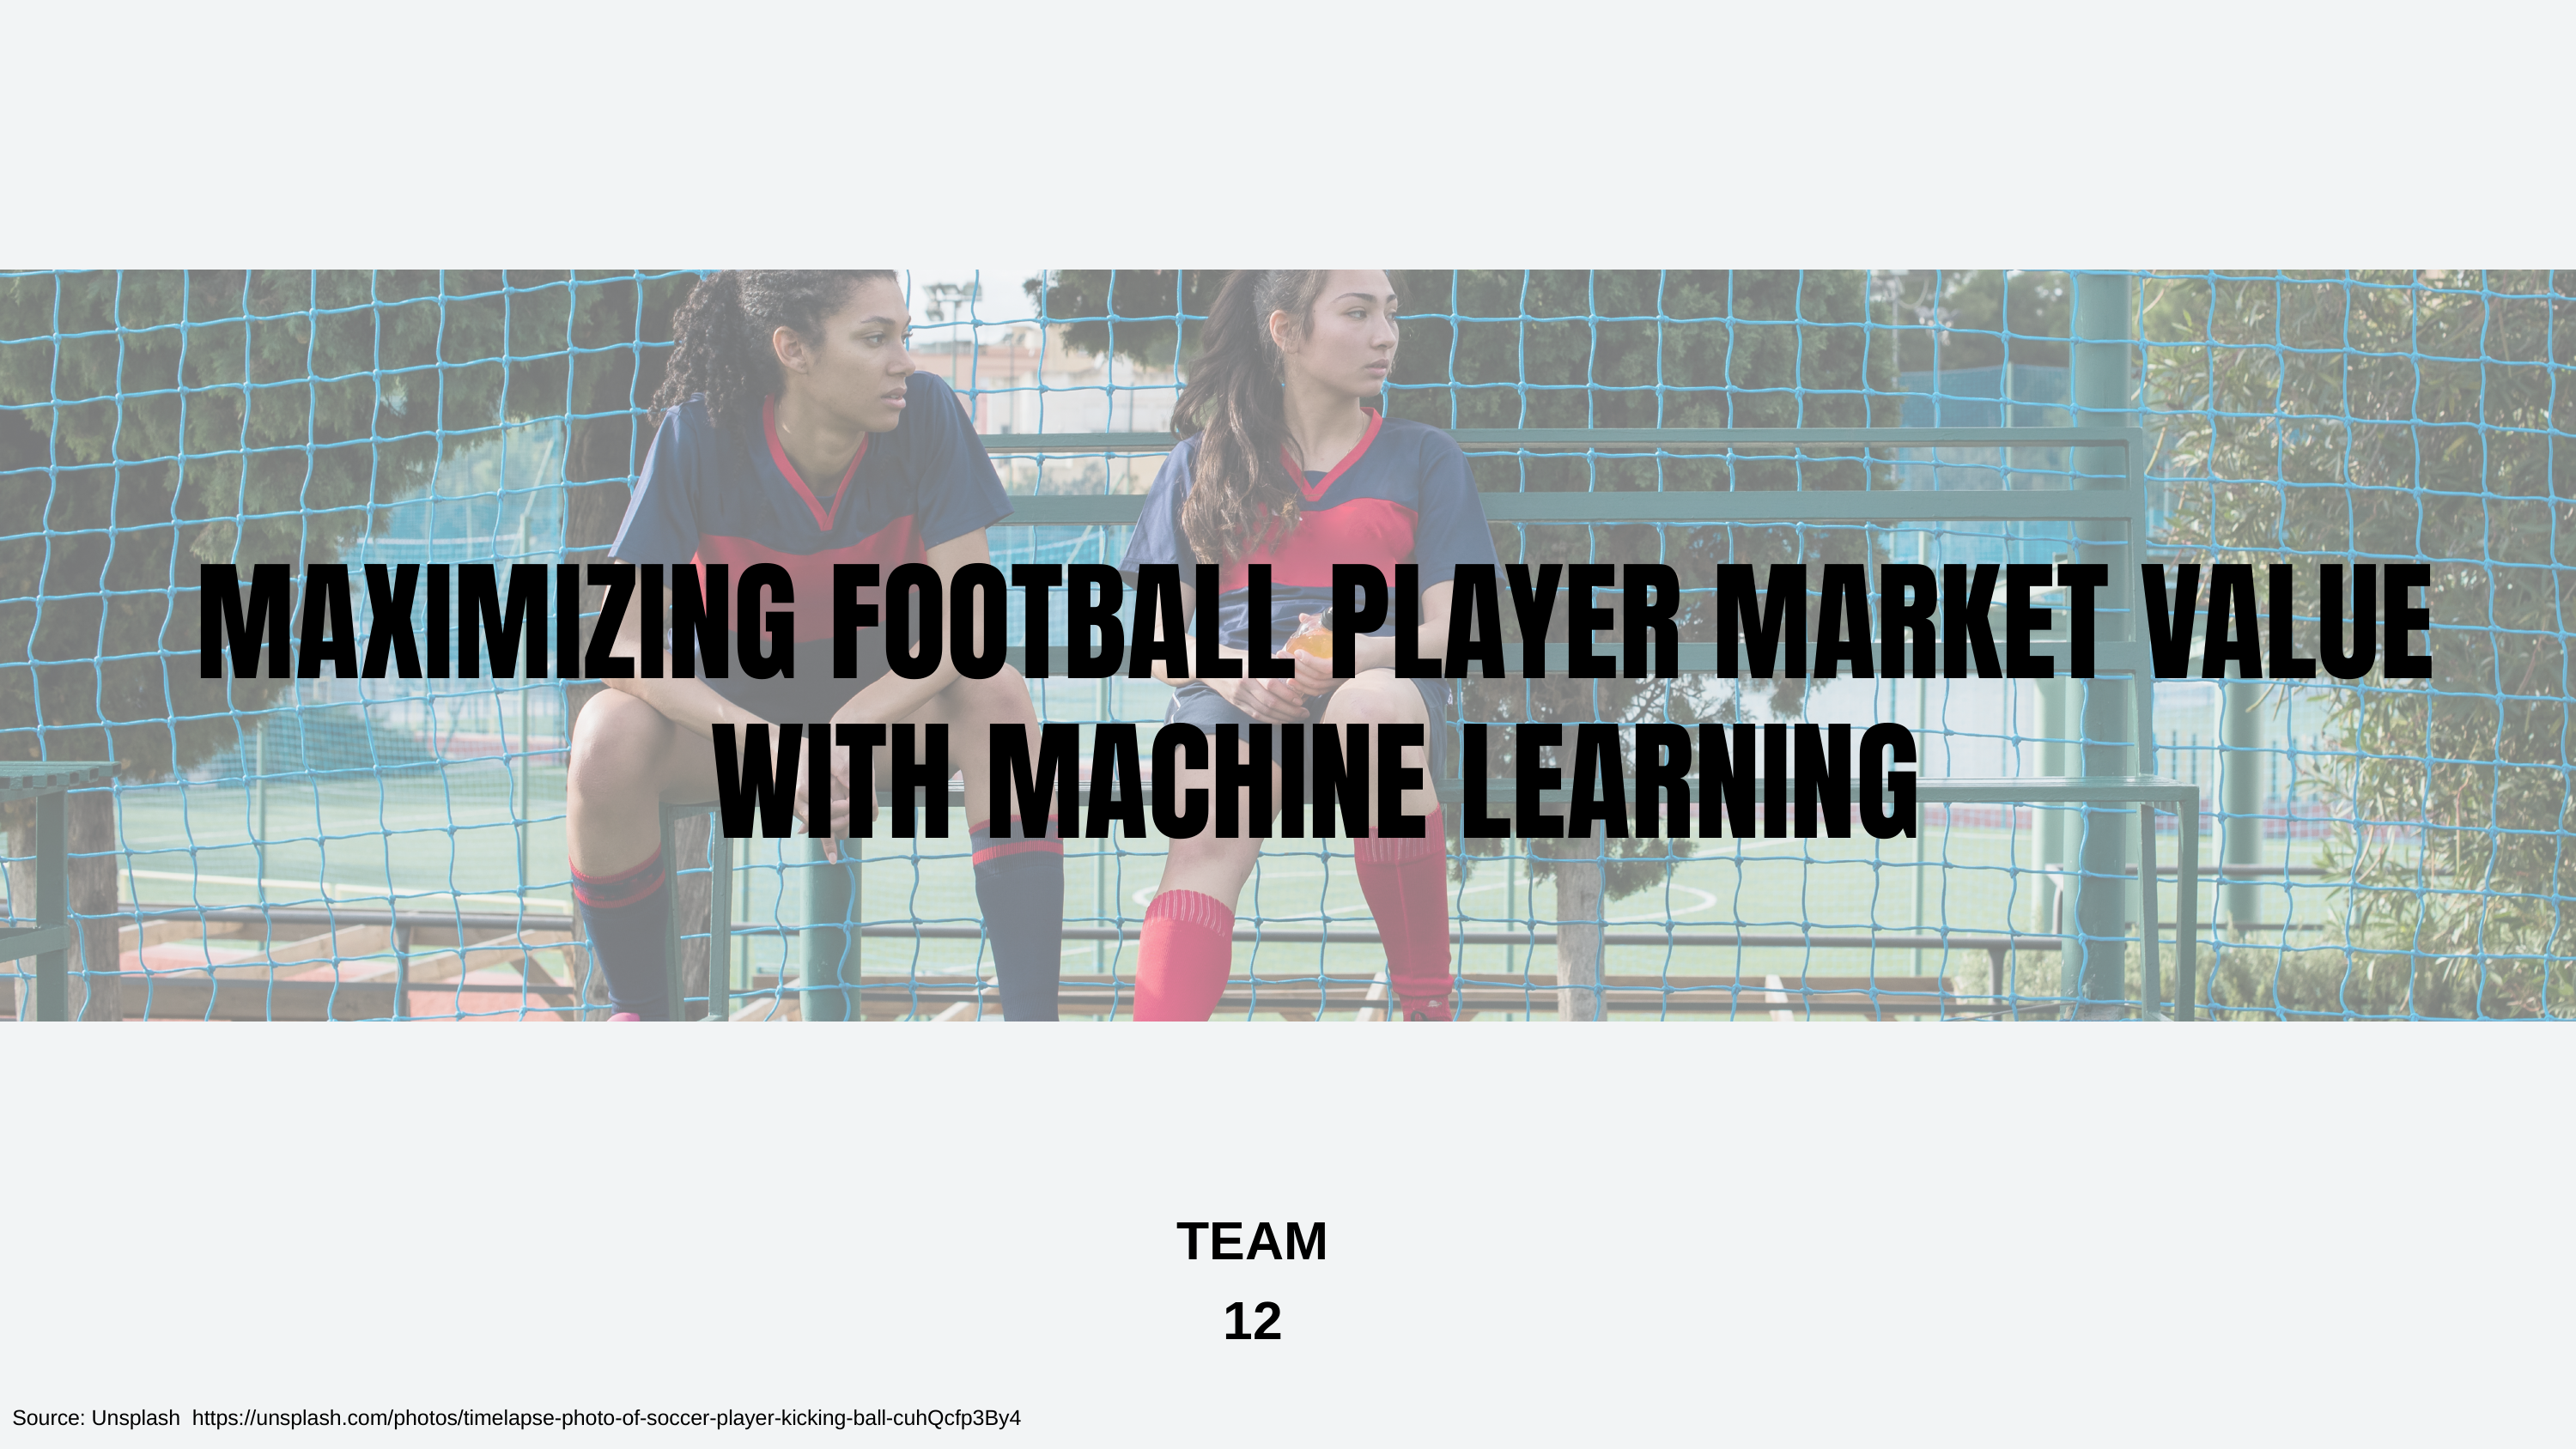

MAXIMIZING FOOTBALL PLAYER MARKET VALUE WITH MACHINE LEARNING
TEAM 12
Source: Unsplash  https://unsplash.com/photos/timelapse-photo-of-soccer-player-kicking-ball-cuhQcfp3By4